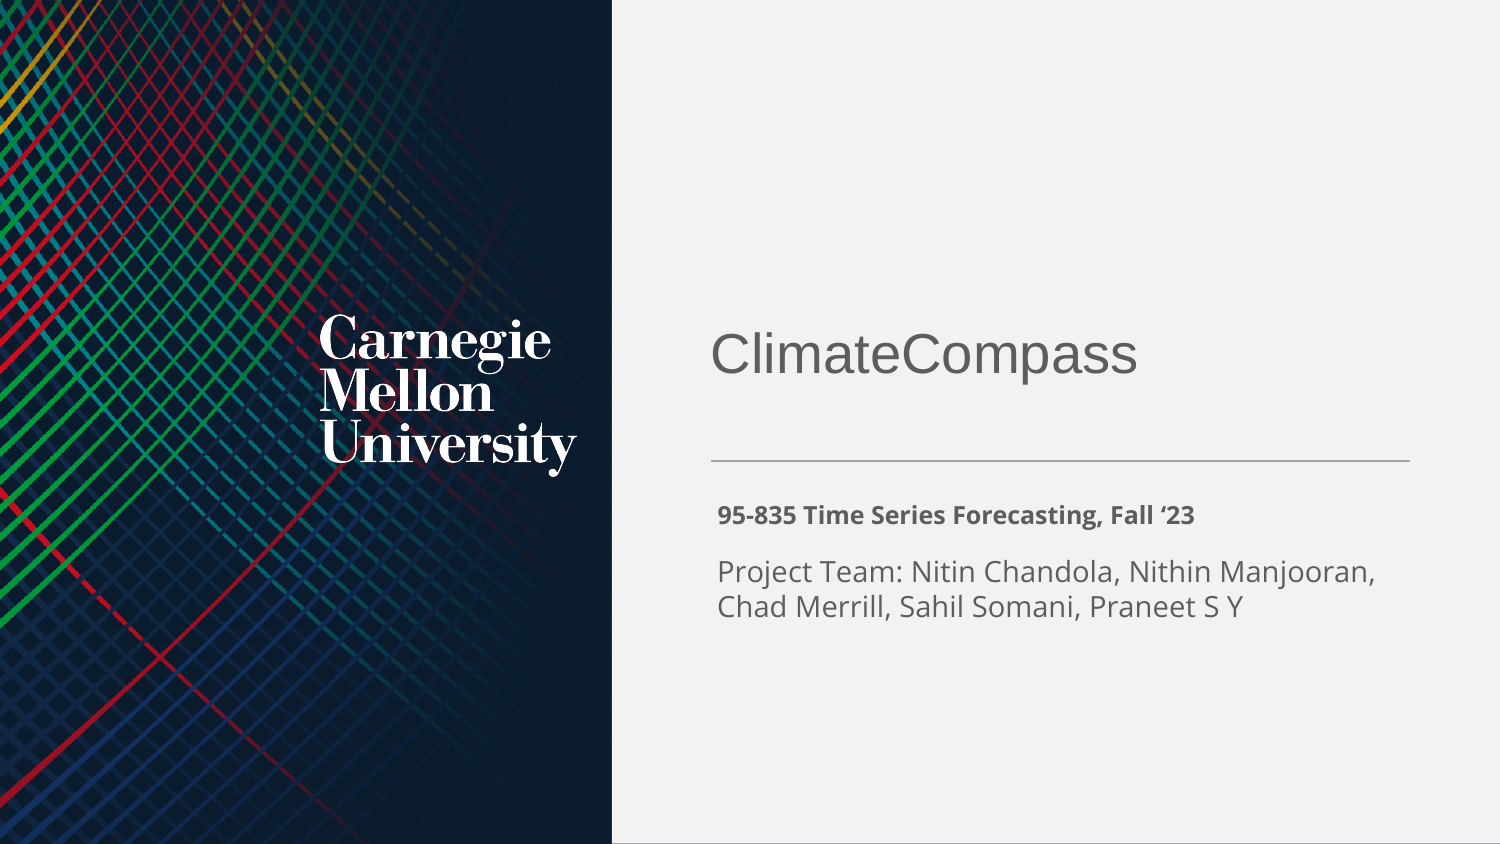

ClimateCompass
95-835 Time Series Forecasting, Fall ‘23
Project Team: Nitin Chandola, Nithin Manjooran, Chad Merrill, Sahil Somani, Praneet S Y